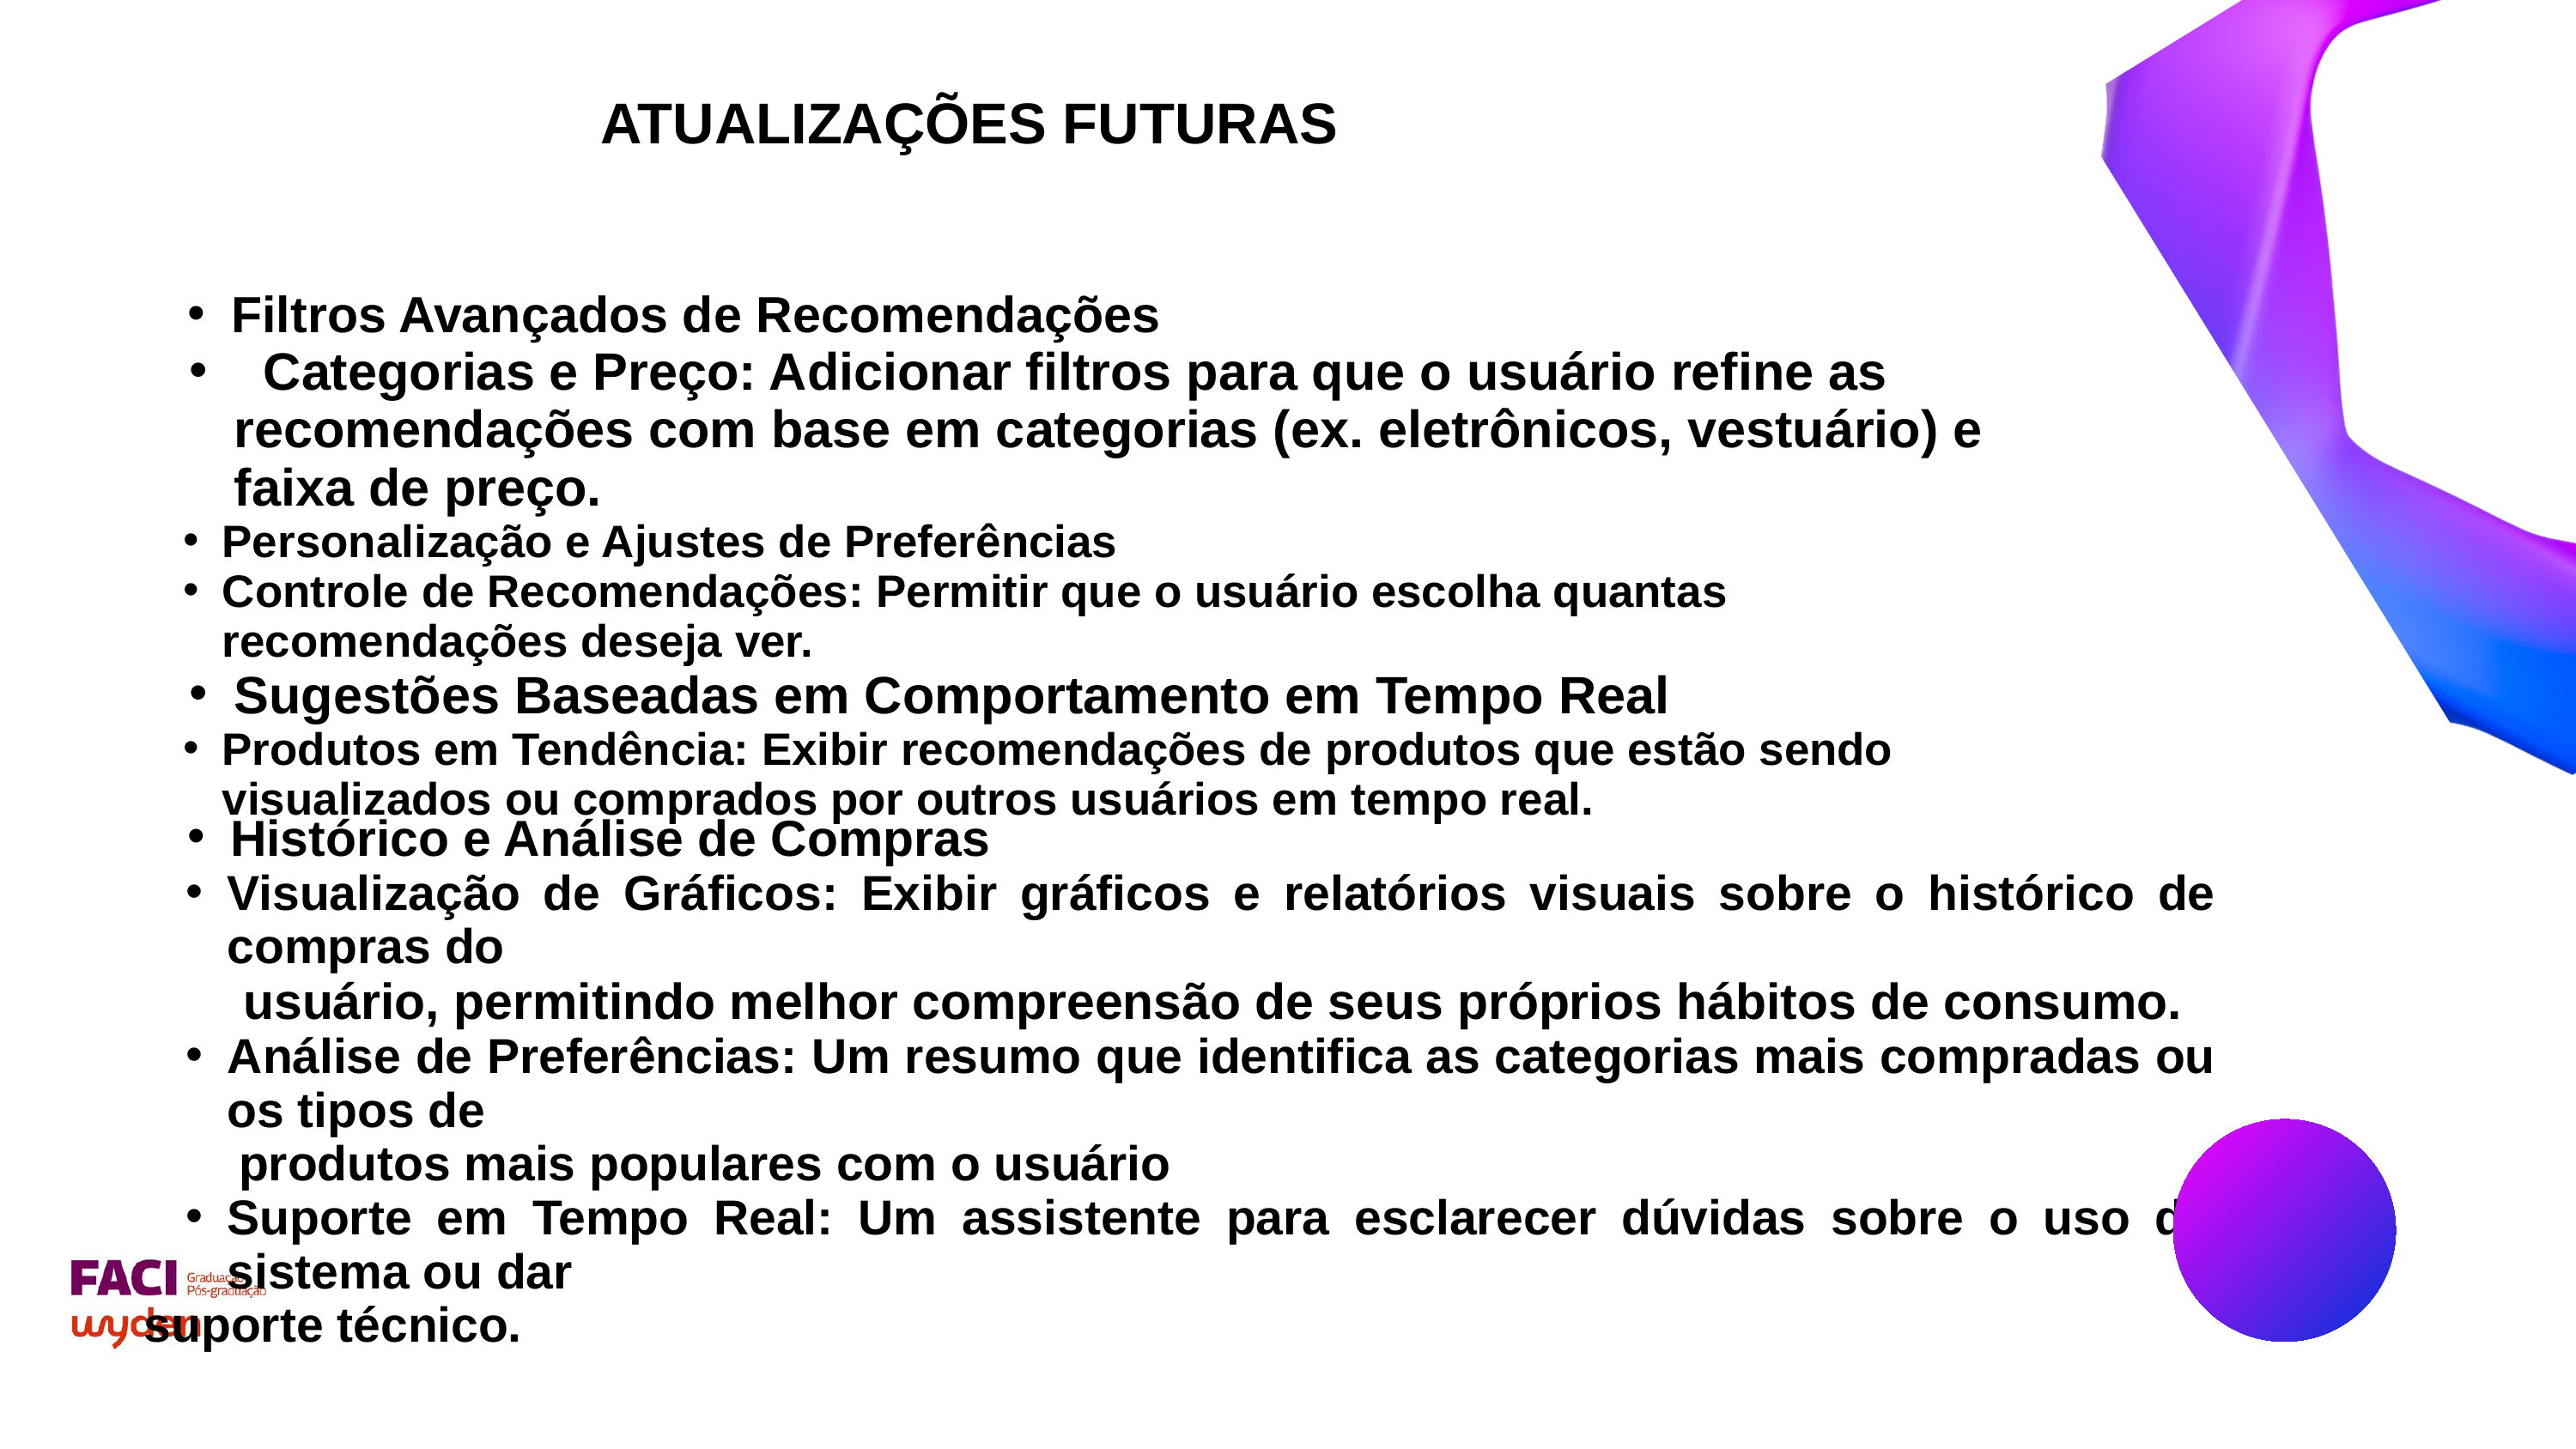

ATUALIZAÇÕES FUTURAS
Filtros Avançados de Recomendações
  Categorias e Preço: Adicionar filtros para que o usuário refine as recomendações com base em categorias (ex. eletrônicos, vestuário) e faixa de preço.
Personalização e Ajustes de Preferências
Controle de Recomendações: Permitir que o usuário escolha quantas recomendações deseja ver.
Sugestões Baseadas em Comportamento em Tempo Real
Produtos em Tendência: Exibir recomendações de produtos que estão sendo visualizados ou comprados por outros usuários em tempo real.
Histórico e Análise de Compras
Visualização de Gráficos: Exibir gráficos e relatórios visuais sobre o histórico de compras do
       usuário, permitindo melhor compreensão de seus próprios hábitos de consumo.
Análise de Preferências: Um resumo que identifica as categorias mais compradas ou os tipos de
       produtos mais populares com o usuário
Suporte em Tempo Real: Um assistente para esclarecer dúvidas sobre o uso do sistema ou dar
suporte técnico.